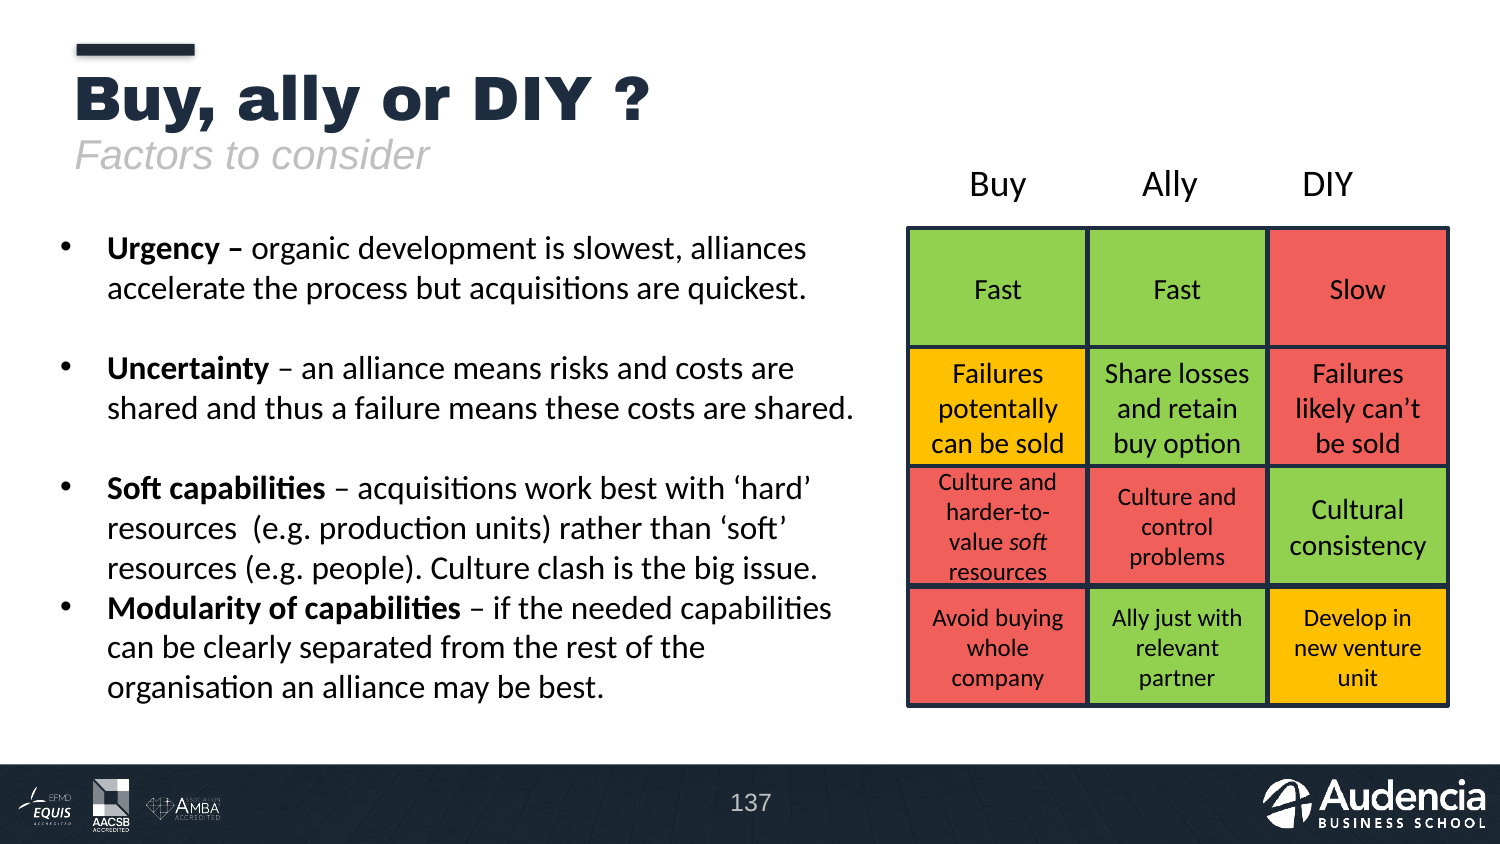

# Buy, ally or DIY ?
Factors to consider
Buy
Ally
DIY
Urgency – organic development is slowest, alliances accelerate the process but acquisitions are quickest.
Uncertainty – an alliance means risks and costs are shared and thus a failure means these costs are shared.
Soft capabilities – acquisitions work best with ‘hard’ resources  (e.g. production units) rather than ‘soft’ resources (e.g. people). Culture clash is the big issue.
Modularity of capabilities – if the needed capabilities can be clearly separated from the rest of the organisation an alliance may be best.
Fast
Fast
Slow
Failures potentally can be sold
Share losses and retain buy option
Failures likely can’t be sold
Culture and harder-to-value soft resources
Culture and control problems
Cultural consistency
Avoid buying whole company
Ally just with relevant partner
Develop in new venture unit
137